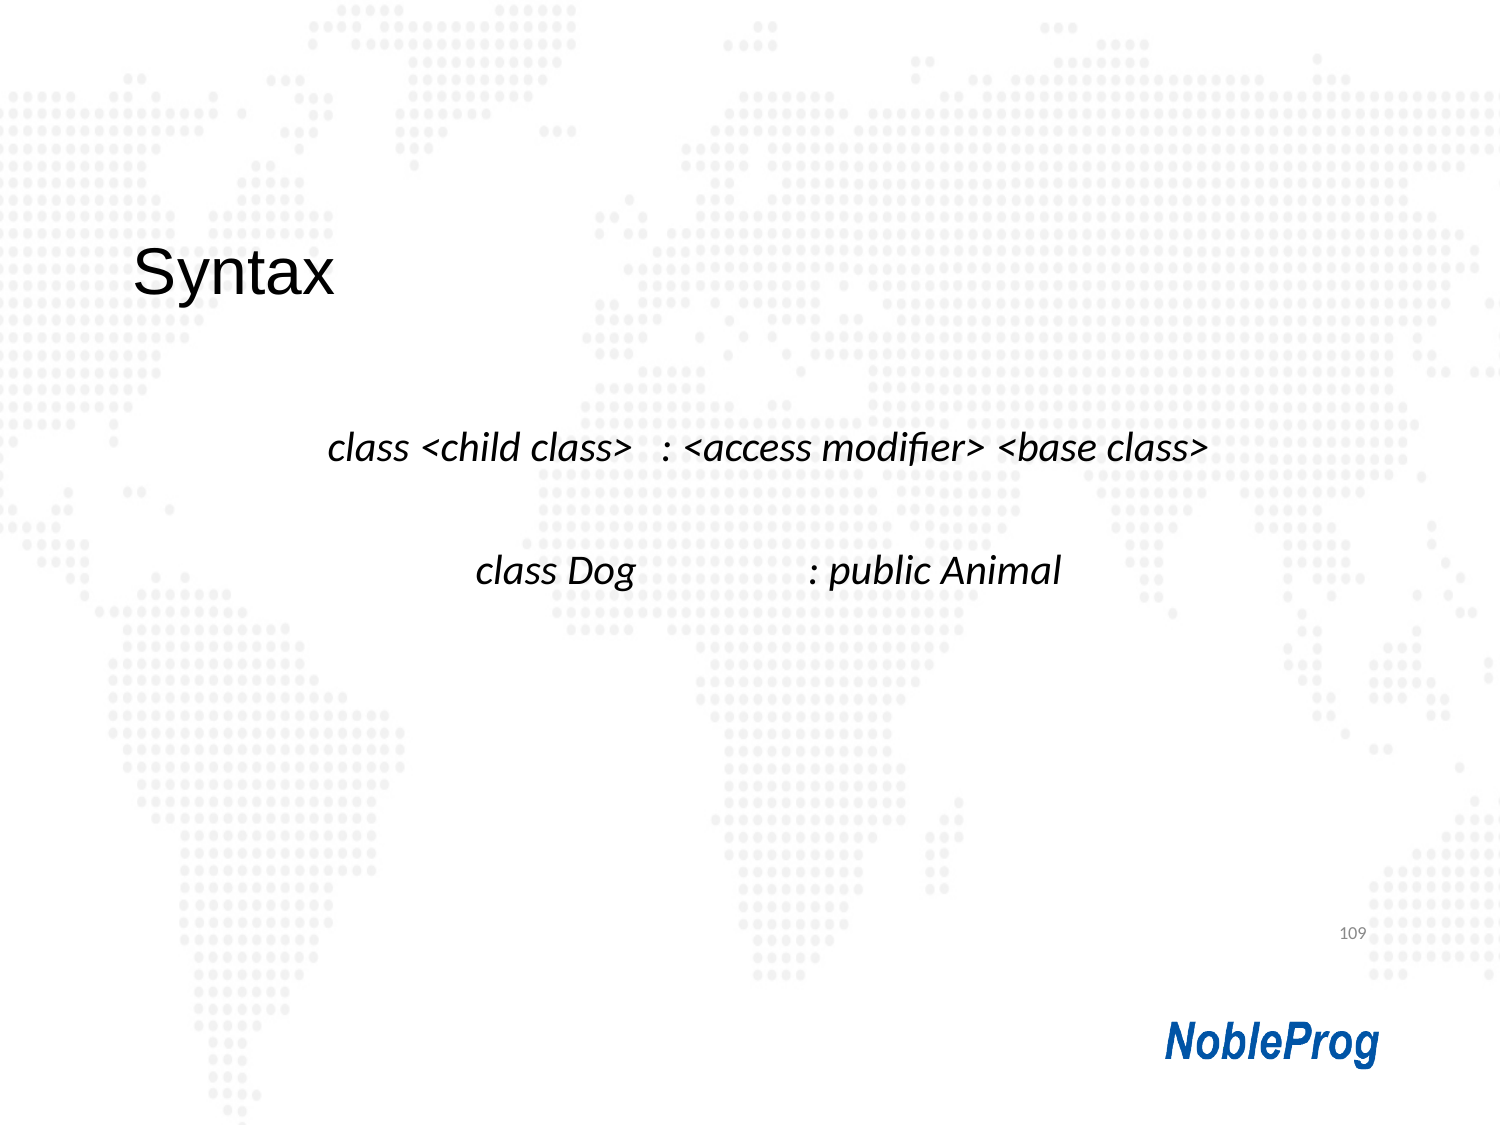

# Syntax
class <child class>	: <access modifier> <base class>

class Dog	: public Animal
109